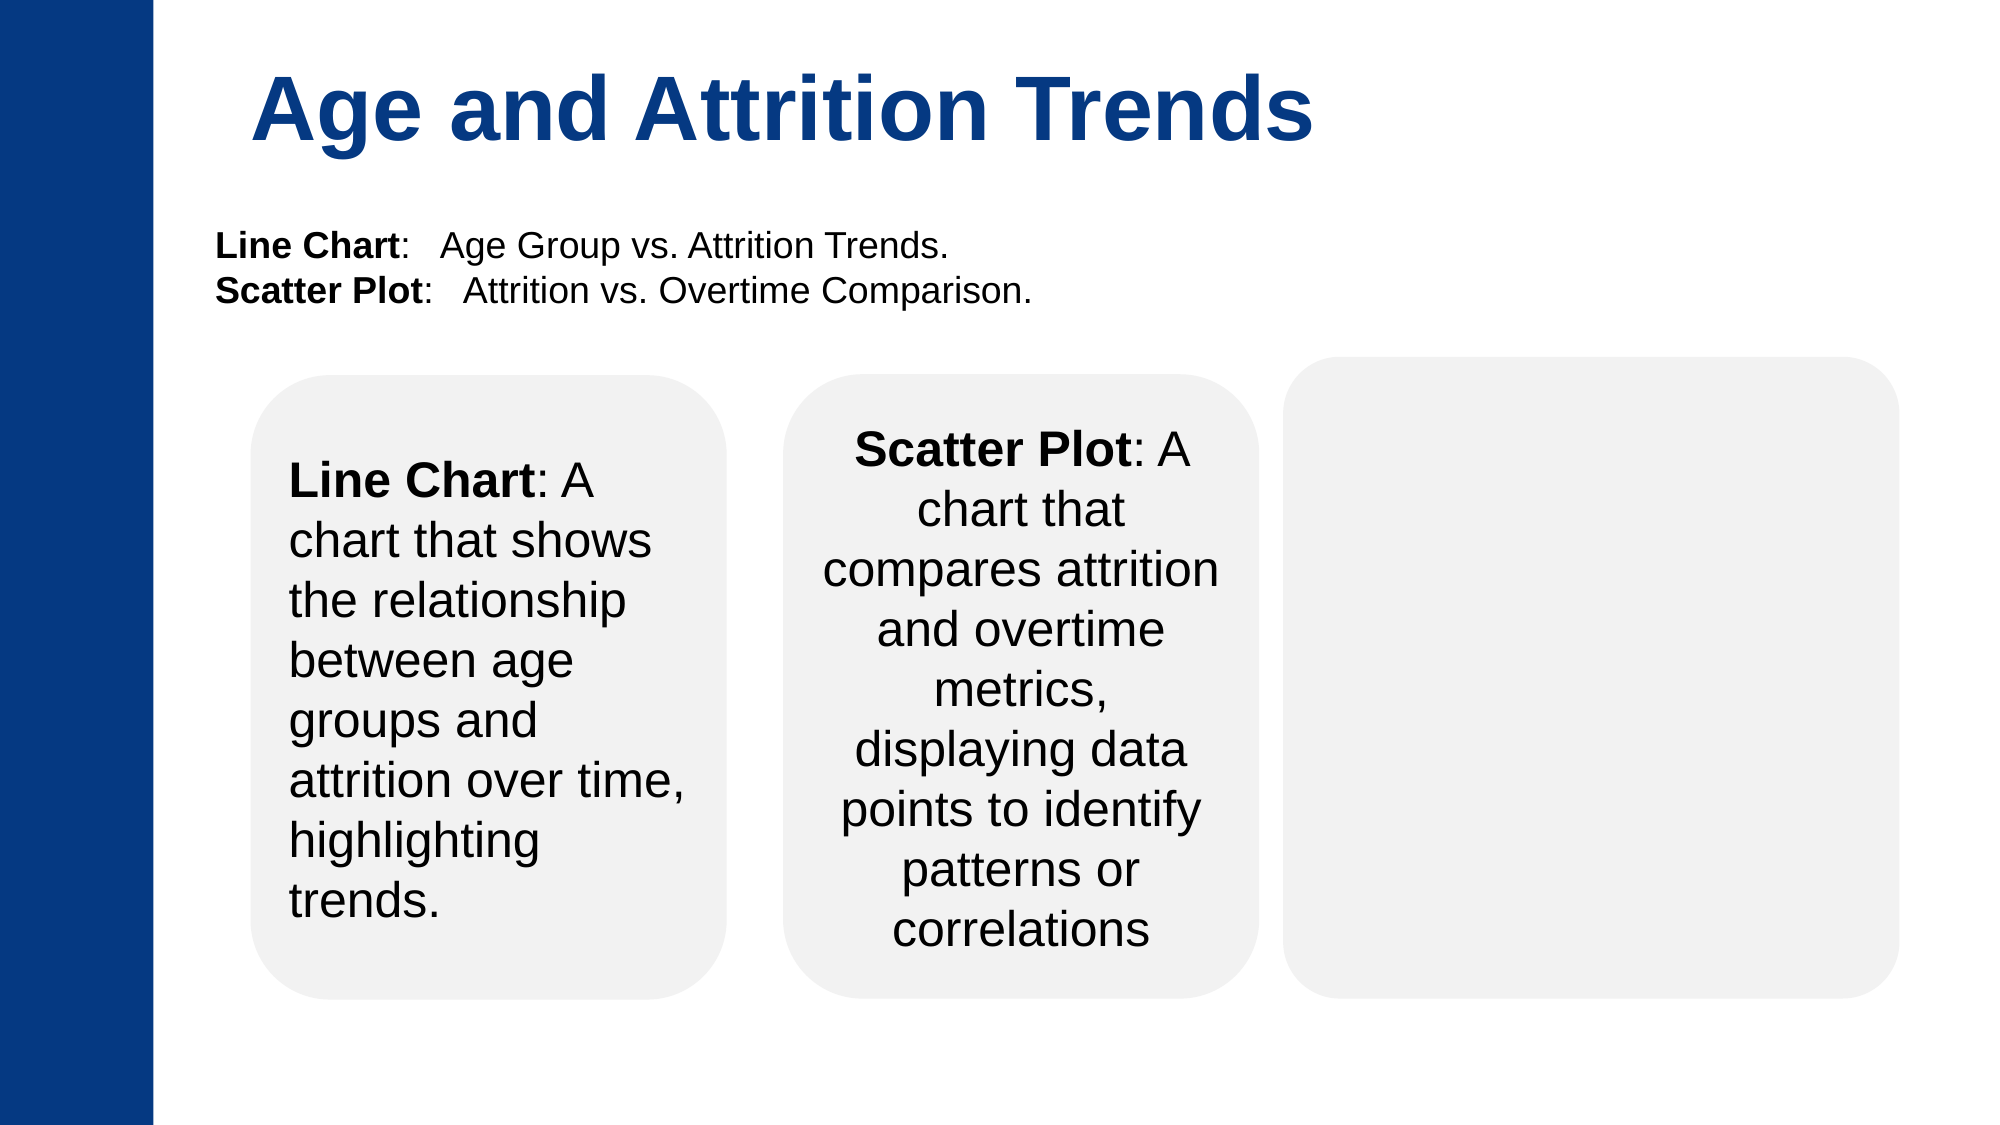

# Age and Attrition Trends
Line Chart:   Age Group vs. Attrition Trends.
Scatter Plot:   Attrition vs. Overtime Comparison.

Scatter Plot: A chart that compares attrition and overtime metrics, displaying data points to identify patterns or correlations
Line Chart: A chart that shows the relationship between age groups and attrition over time, highlighting trends.

### Chart

| Category |
|---|